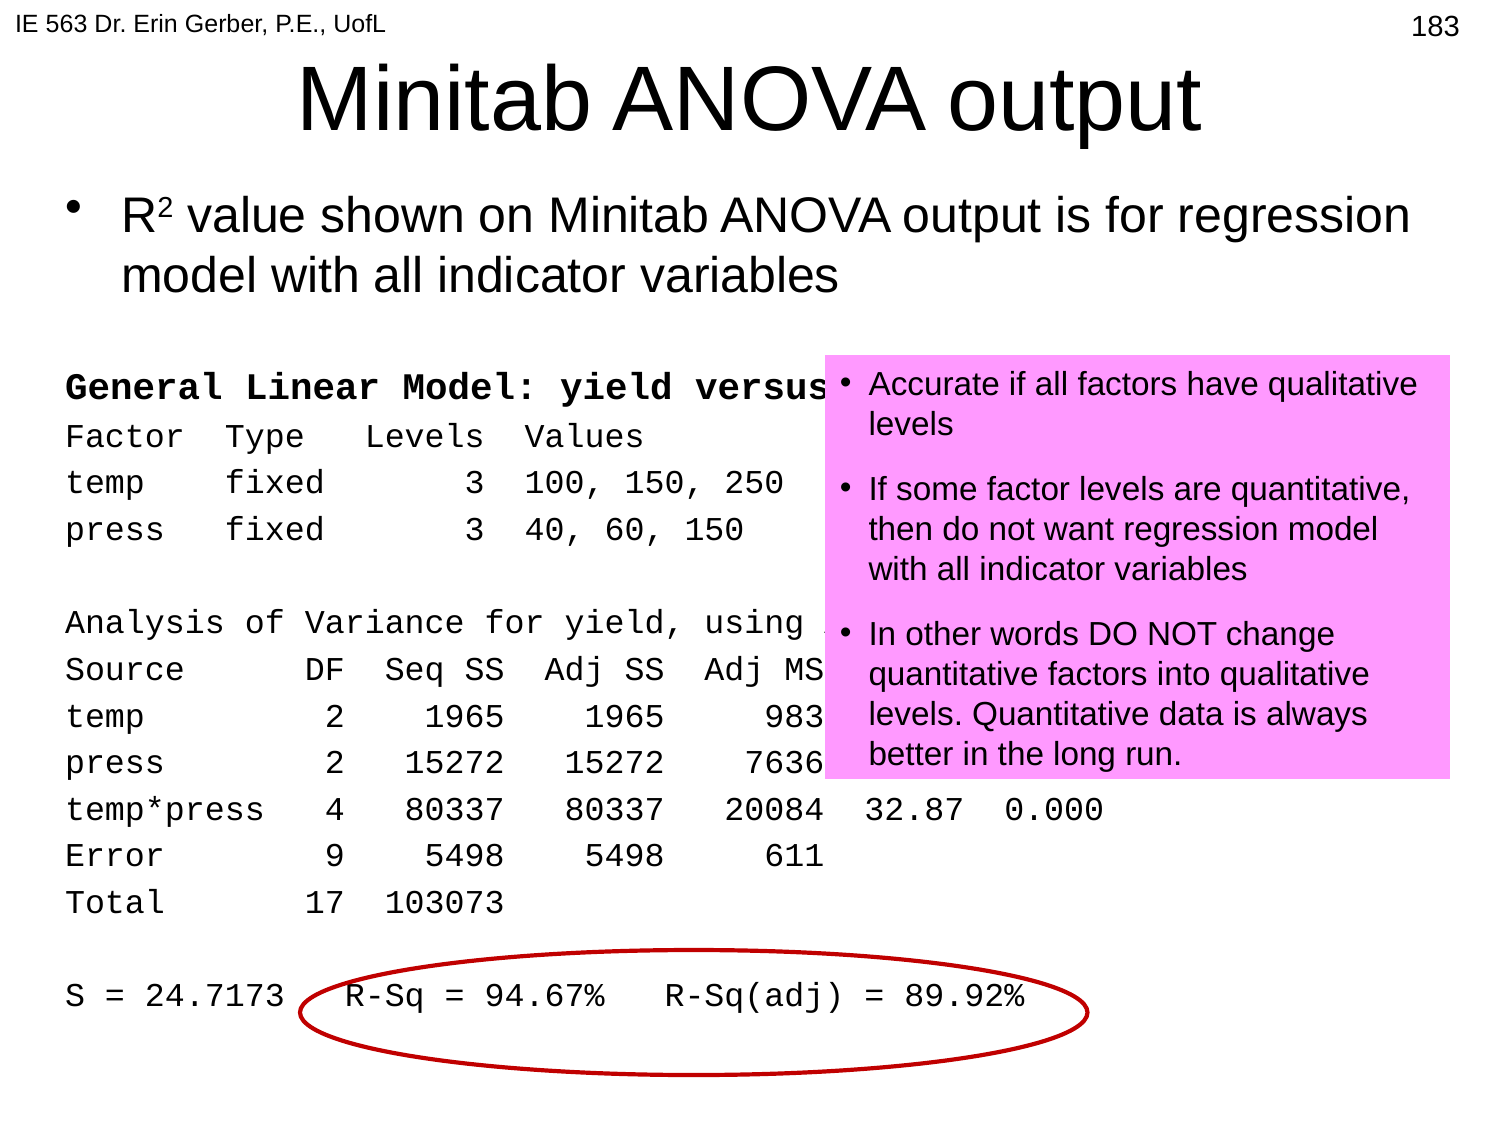

IE 563 Dr. Erin Gerber, P.E., UofL
# Minitab ANOVA output
183
R2 value shown on Minitab ANOVA output is for regression model with all indicator variables

General Linear Model: yield versus temp, press
Factor  Type   Levels  Values
temp    fixed       3  100, 150, 250
press   fixed       3  40, 60, 150

Analysis of Variance for yield, using Adjusted SS for Tests
Source      DF  Seq SS  Adj SS  Adj MS      F      P
temp         2    1965    1965     983   1.61  0.253
press        2   15272   15272    7636  12.50  0.003
temp*press   4   80337   80337   20084  32.87  0.000
Error        9    5498    5498     611
Total       17  103073

S = 24.7173   R-Sq = 94.67%   R-Sq(adj) = 89.92%

Accurate if all factors have qualitative levels
If some factor levels are quantitative, then do not want regression model with all indicator variables
In other words DO NOT change quantitative factors into qualitative levels. Quantitative data is always better in the long run.